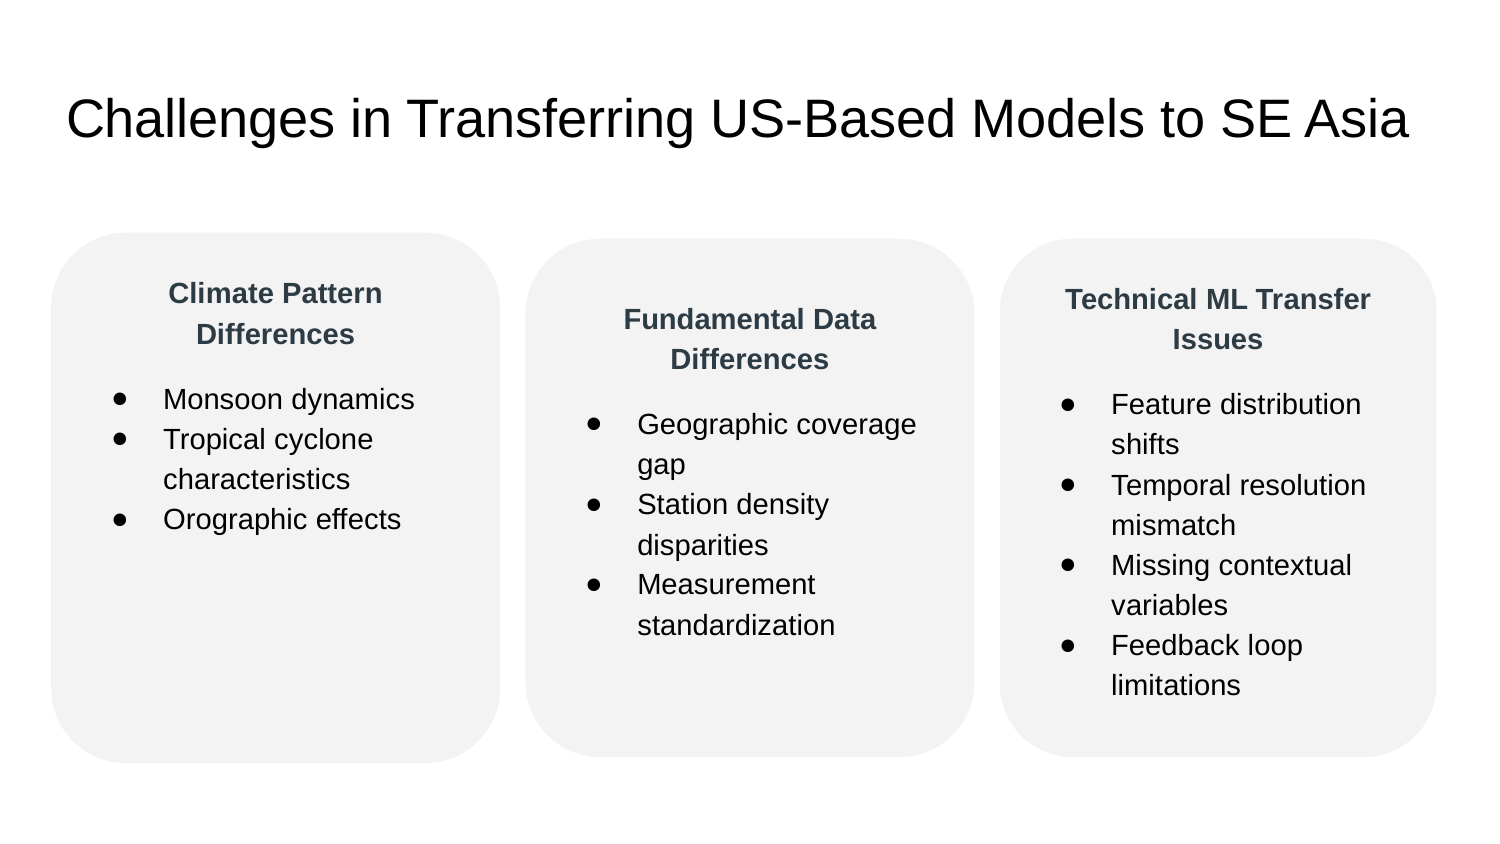

# Challenges in Transferring US-Based Models to SE Asia
Climate Pattern Differences
Monsoon dynamics
Tropical cyclone characteristics
Orographic effects

Fundamental Data Differences
Geographic coverage gap
Station density disparities
Measurement standardization

Technical ML Transfer Issues
Feature distribution shifts
Temporal resolution mismatch
Missing contextual variables
Feedback loop limitations